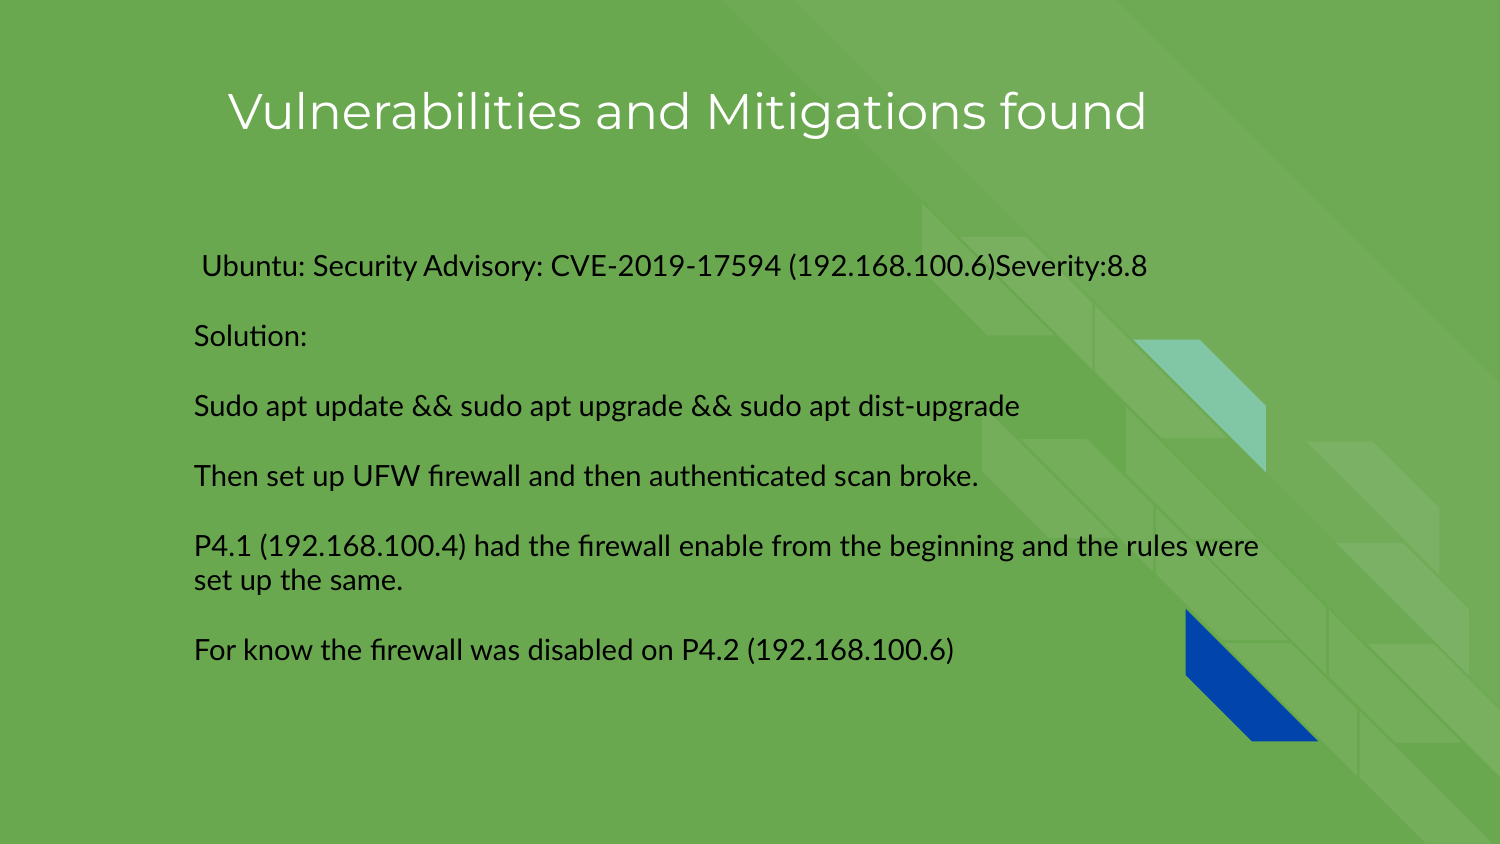

# Vulnerabilities and Mitigations found

 Ubuntu: Security Advisory: CVE-2019-17594 (192.168.100.6)Severity:8.8

Solution:

Sudo apt update && sudo apt upgrade && sudo apt dist-upgrade

Then set up UFW firewall and then authenticated scan broke.

P4.1 (192.168.100.4) had the firewall enable from the beginning and the rules were set up the same.

For know the firewall was disabled on P4.2 (192.168.100.6)